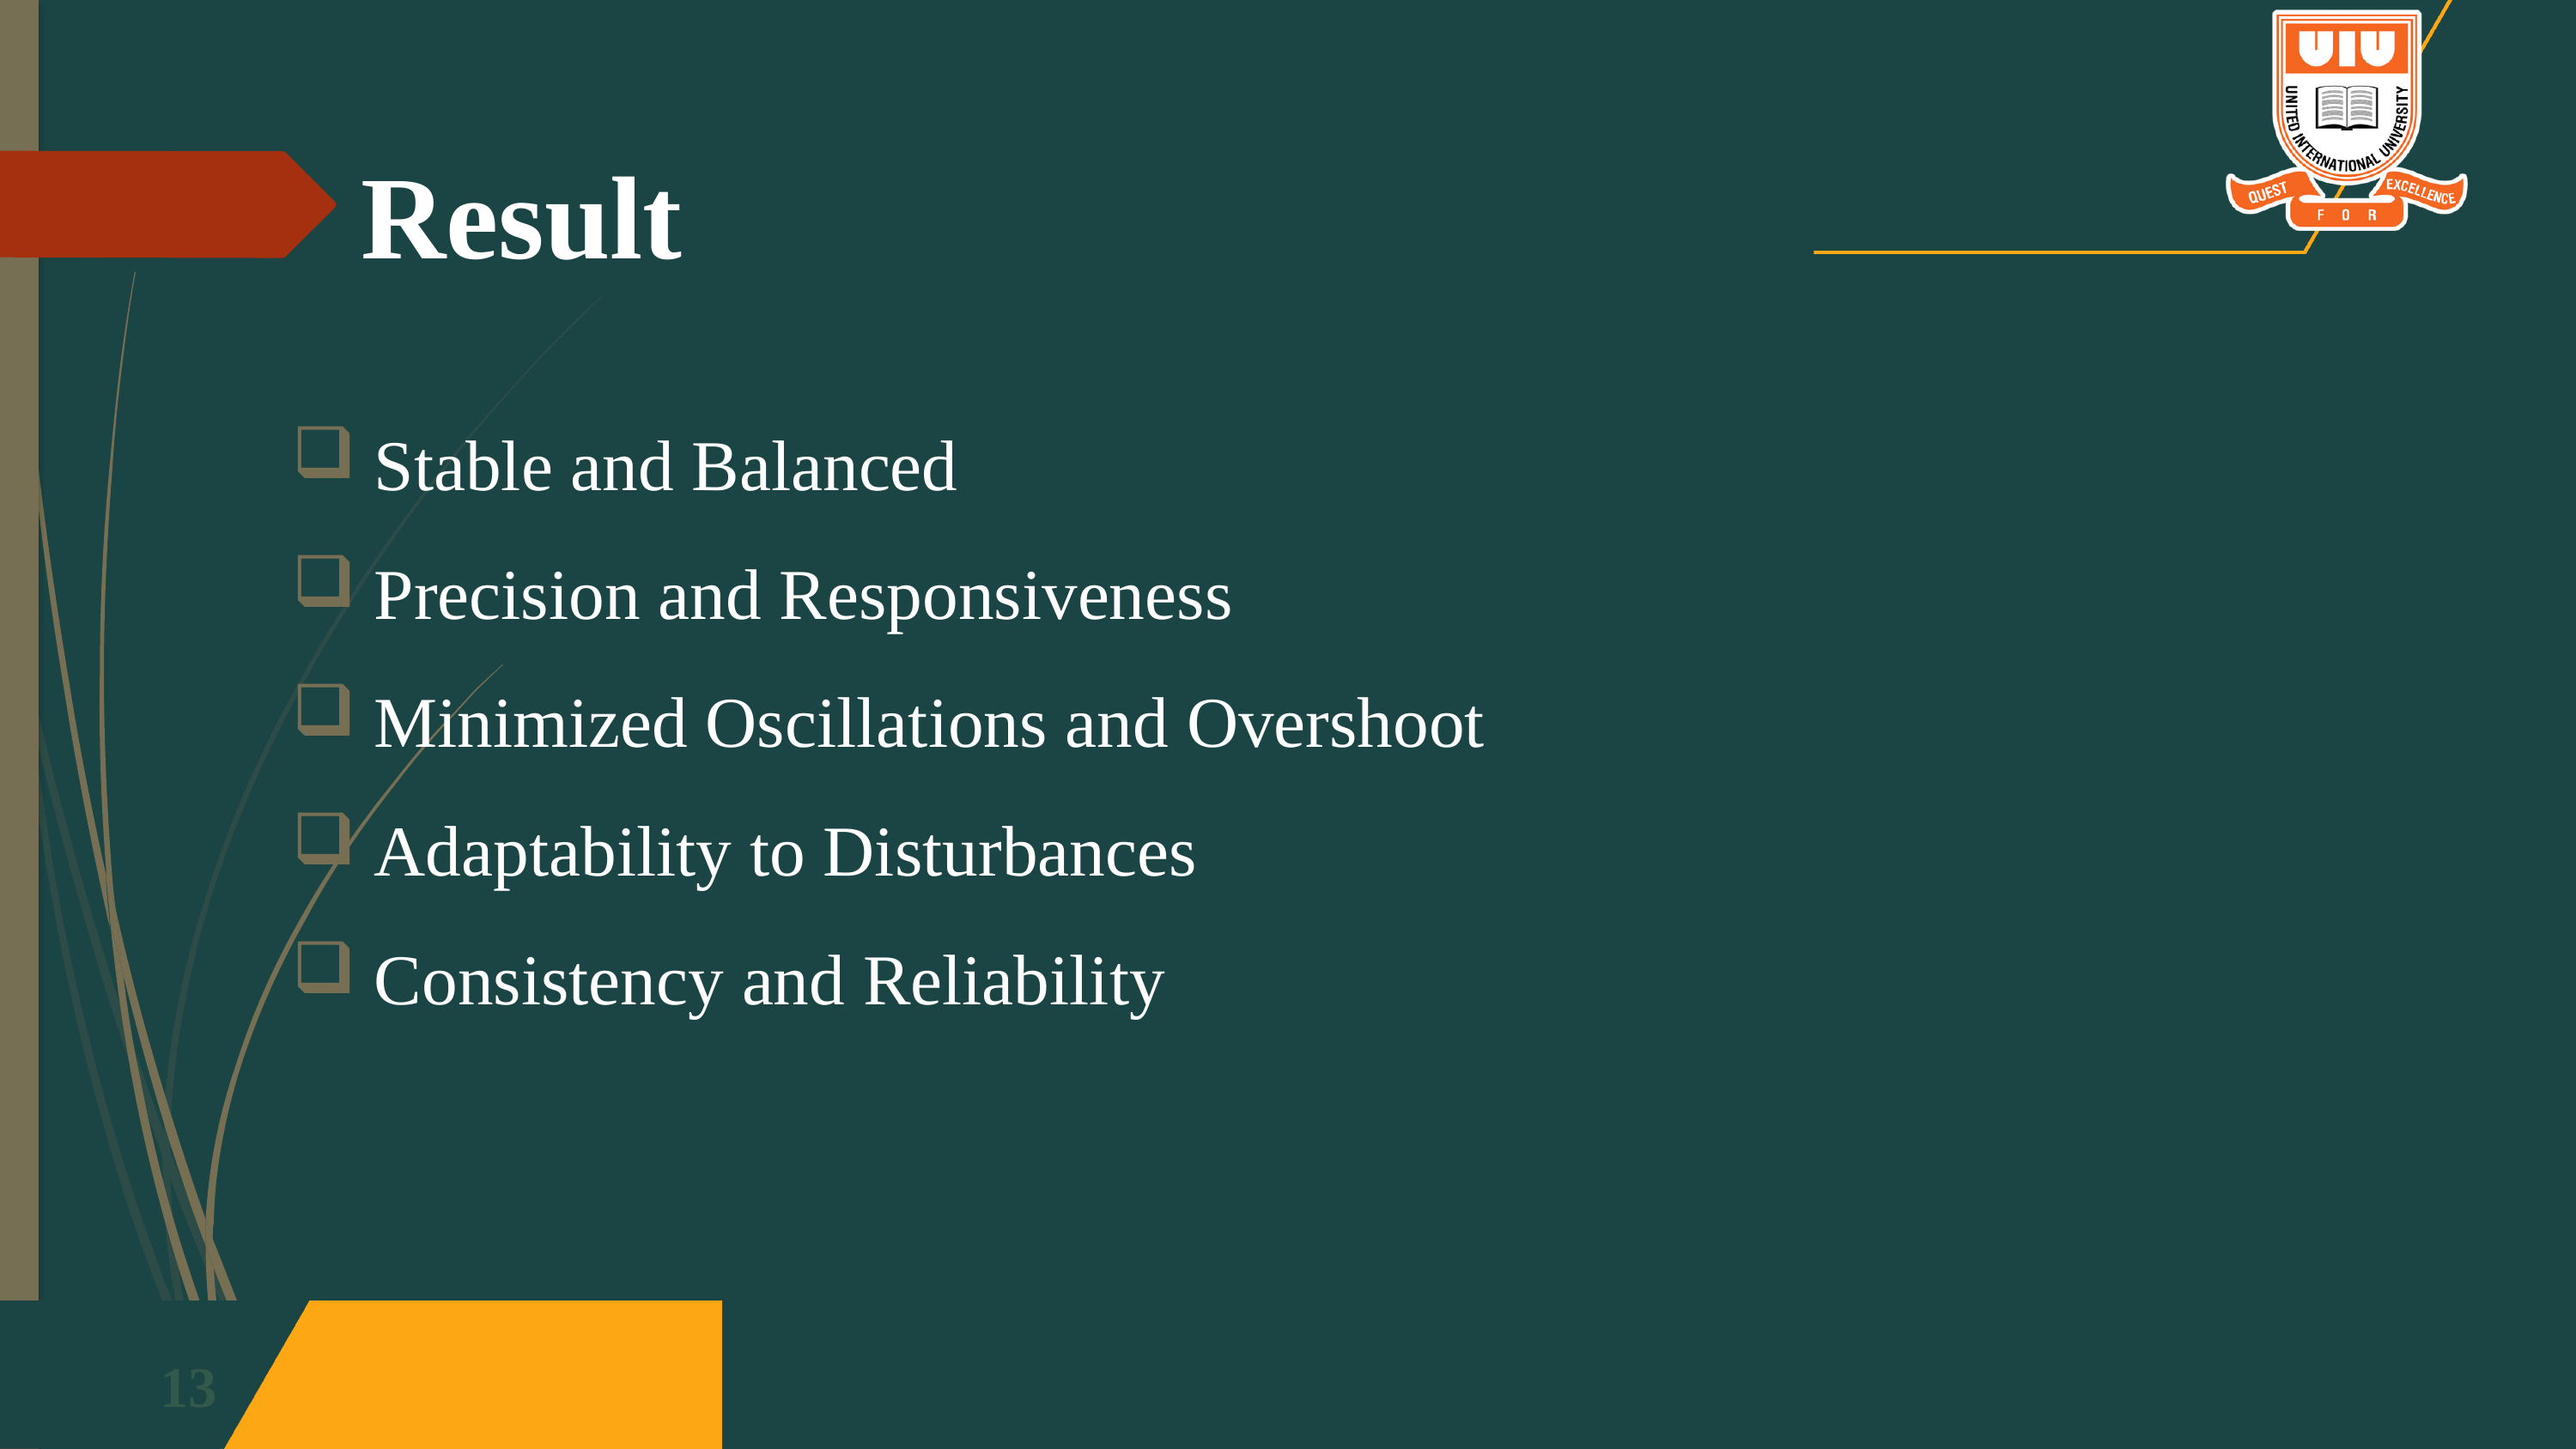

Result
 Stable and Balanced
 Precision and Responsiveness
 Minimized Oscillations and Overshoot
 Adaptability to Disturbances
 Consistency and Reliability

13